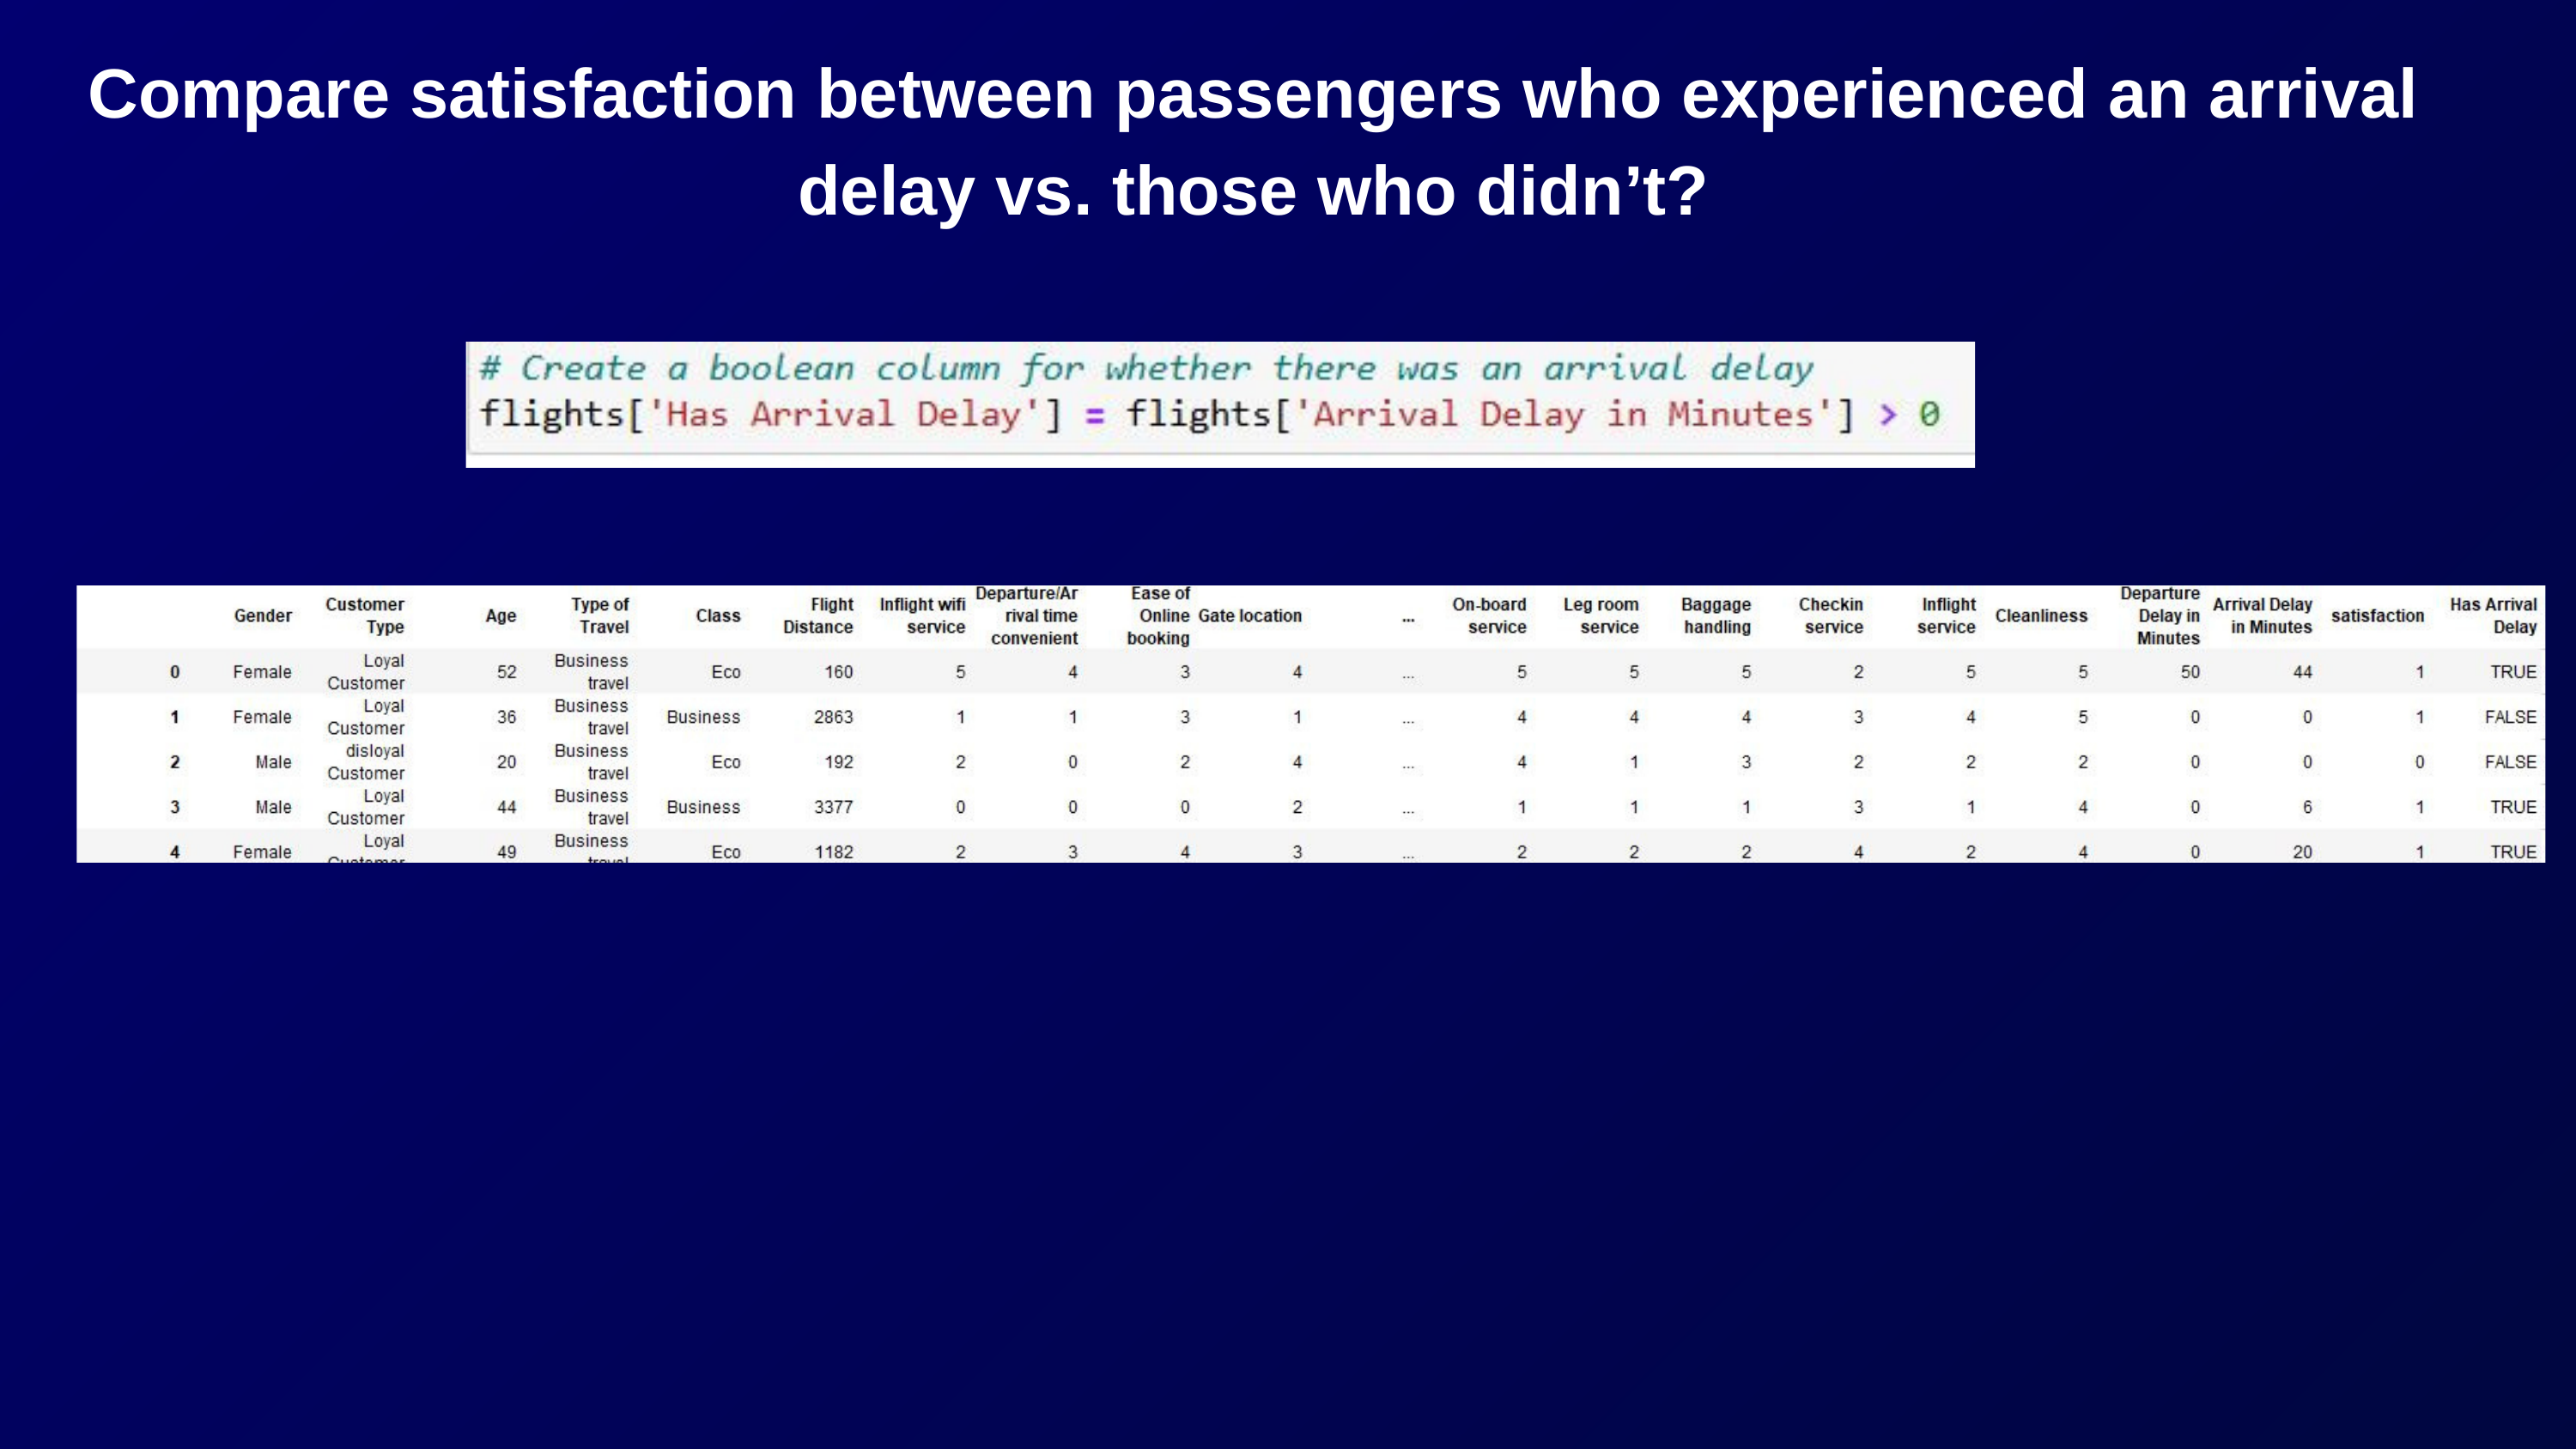

Compare satisfaction between passengers who experienced an arrival delay vs. those who didn’t?